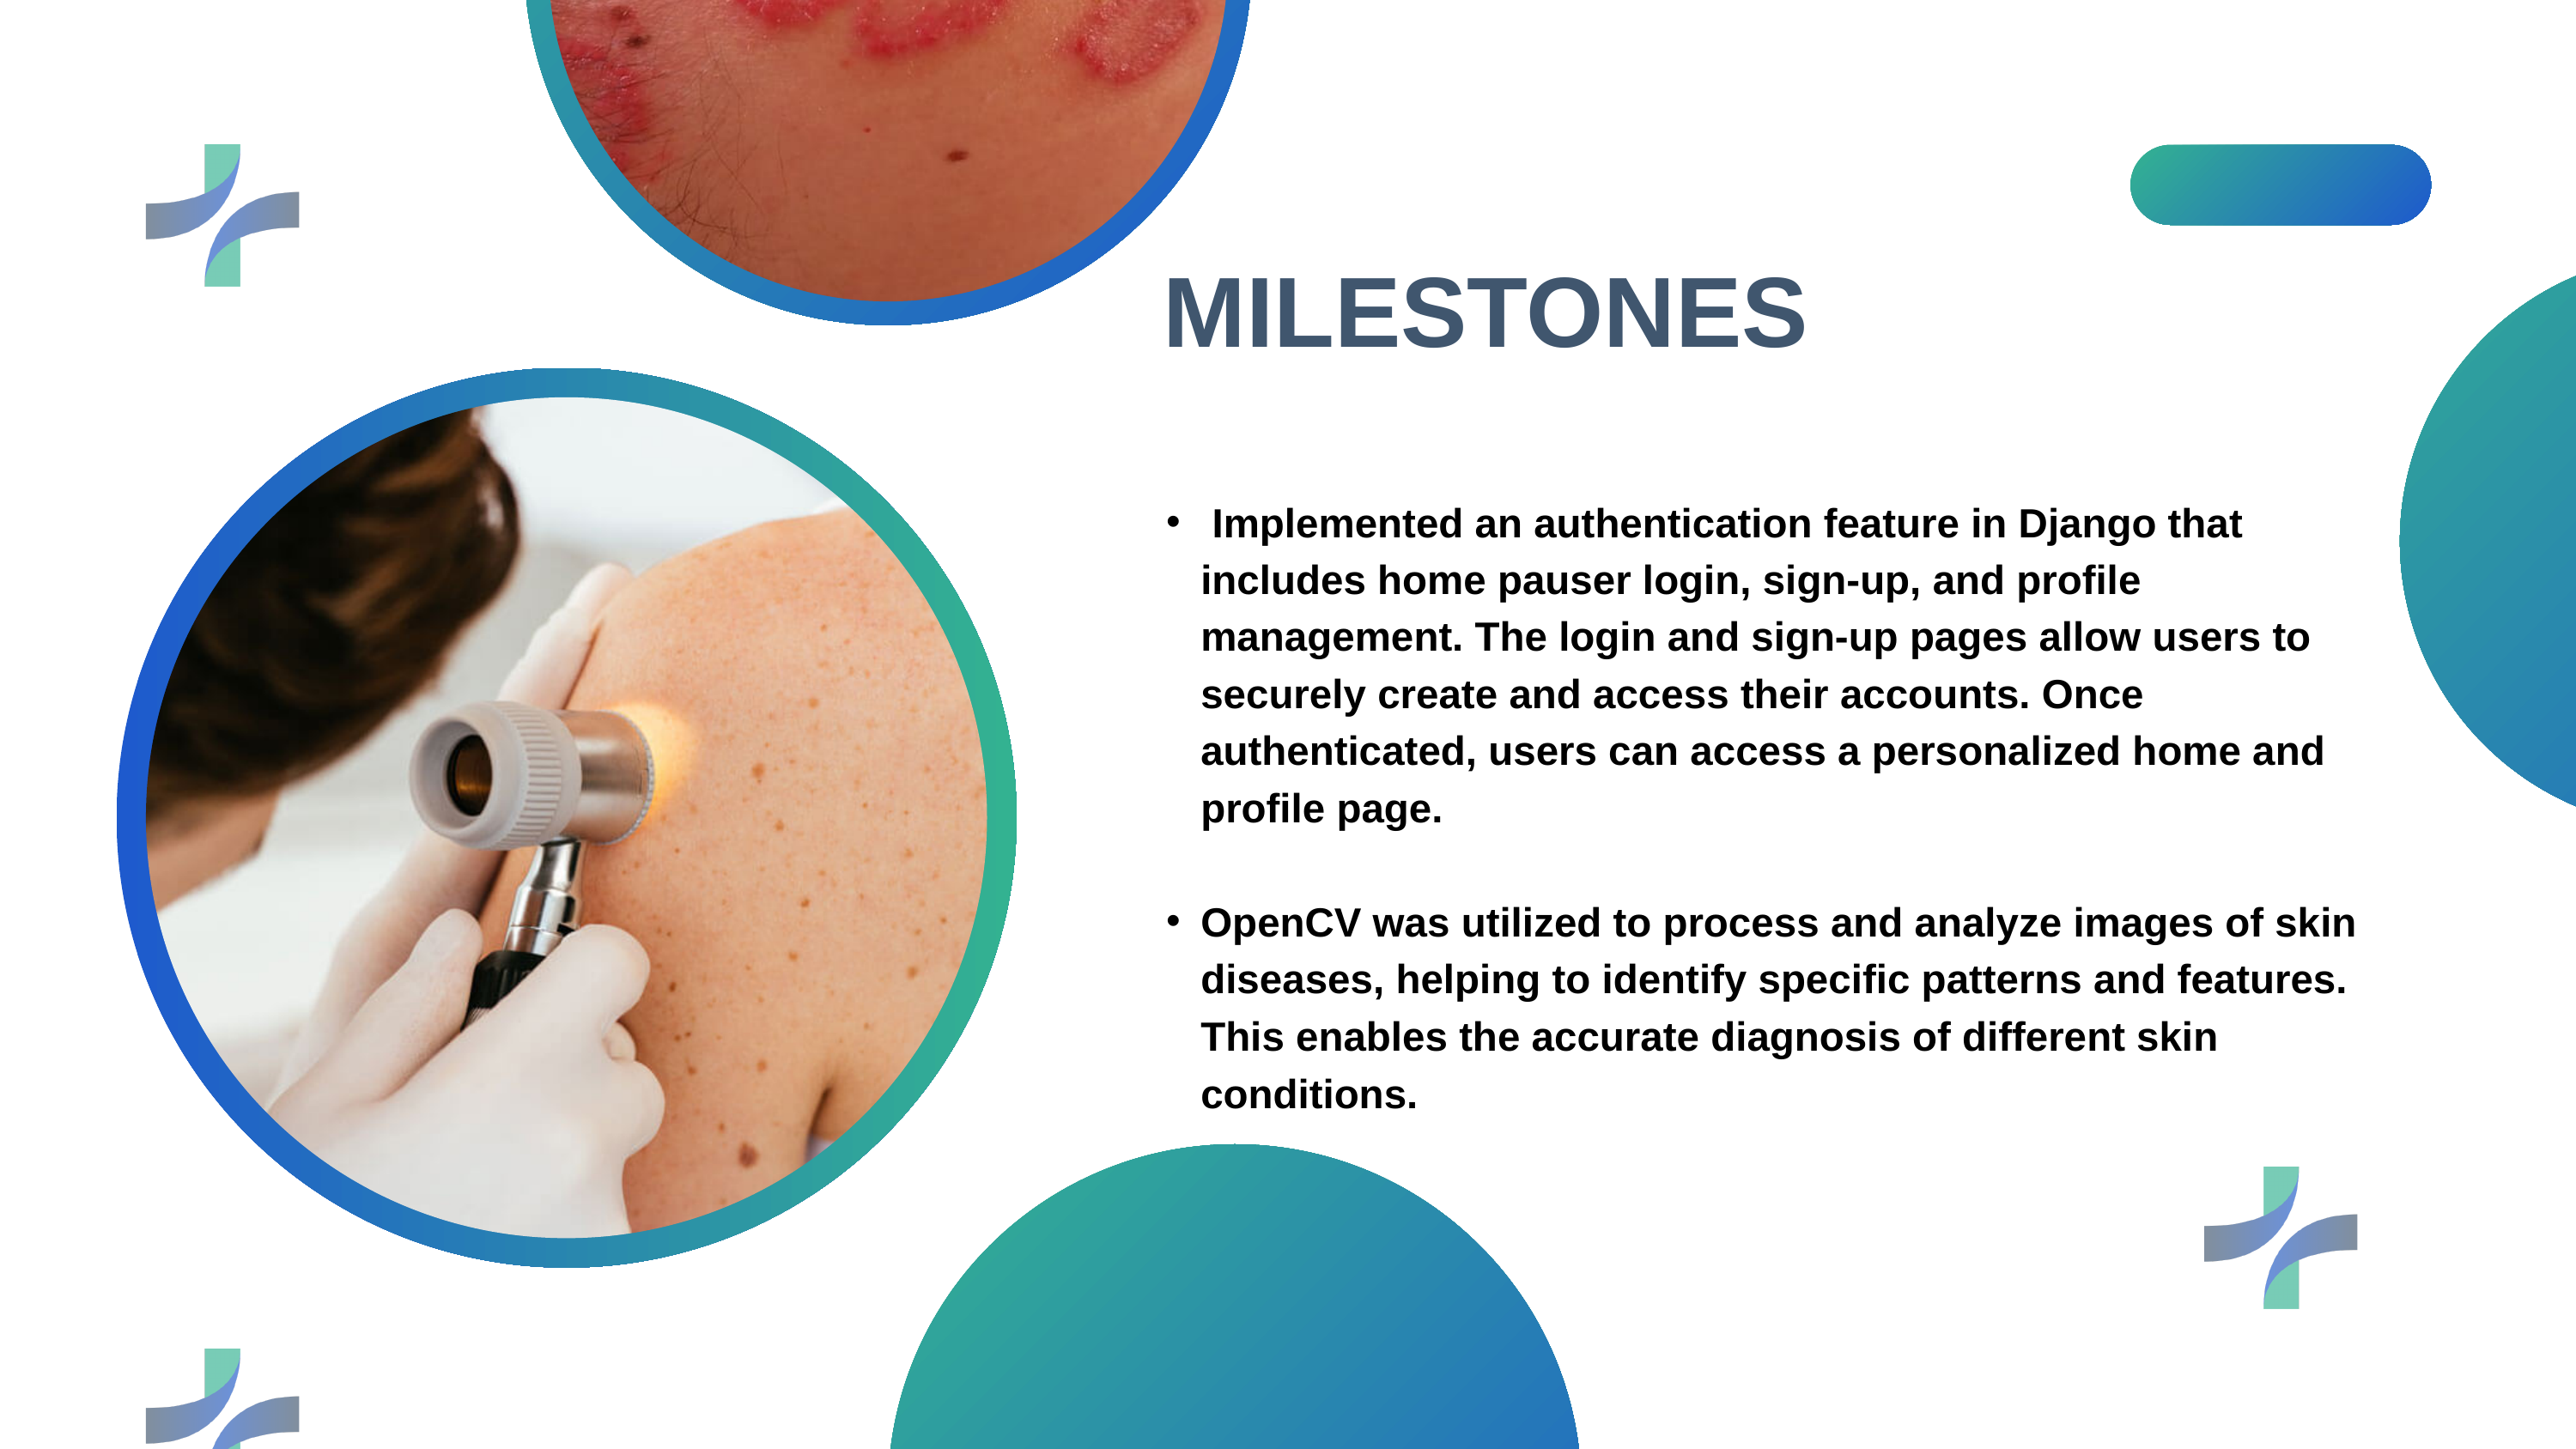

MILESTONES

 Implemented an authentication feature in Django that includes home pauser login, sign-up, and profile management. The login and sign-up pages allow users to securely create and access their accounts. Once authenticated, users can access a personalized home and profile page.

OpenCV was utilized to process and analyze images of skin diseases, helping to identify specific patterns and features. This enables the accurate diagnosis of different skin conditions.